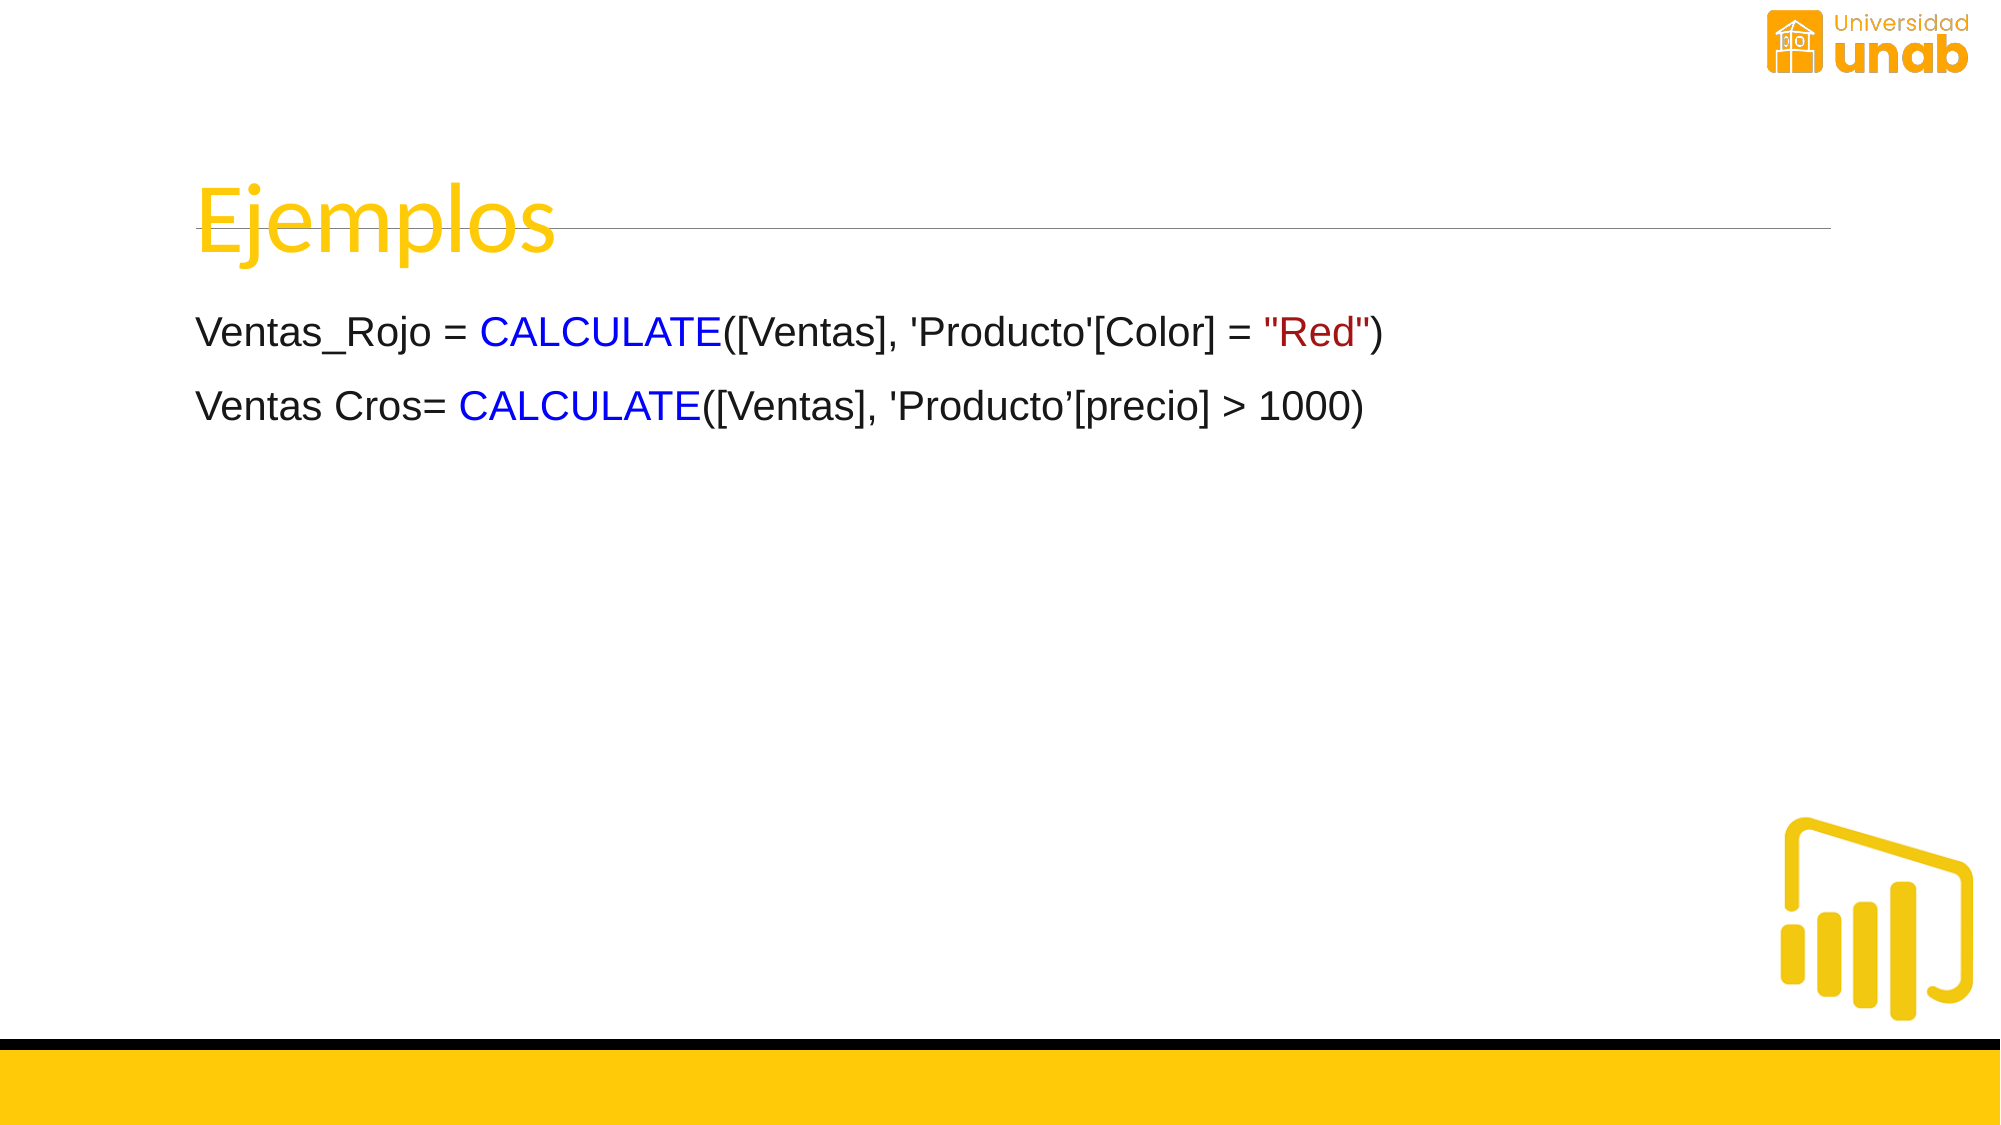

# Ejemplos
Ventas_Rojo = CALCULATE([Ventas], 'Producto'[Color] = "Red")
Ventas Cros= CALCULATE([Ventas], 'Producto’[precio] > 1000)